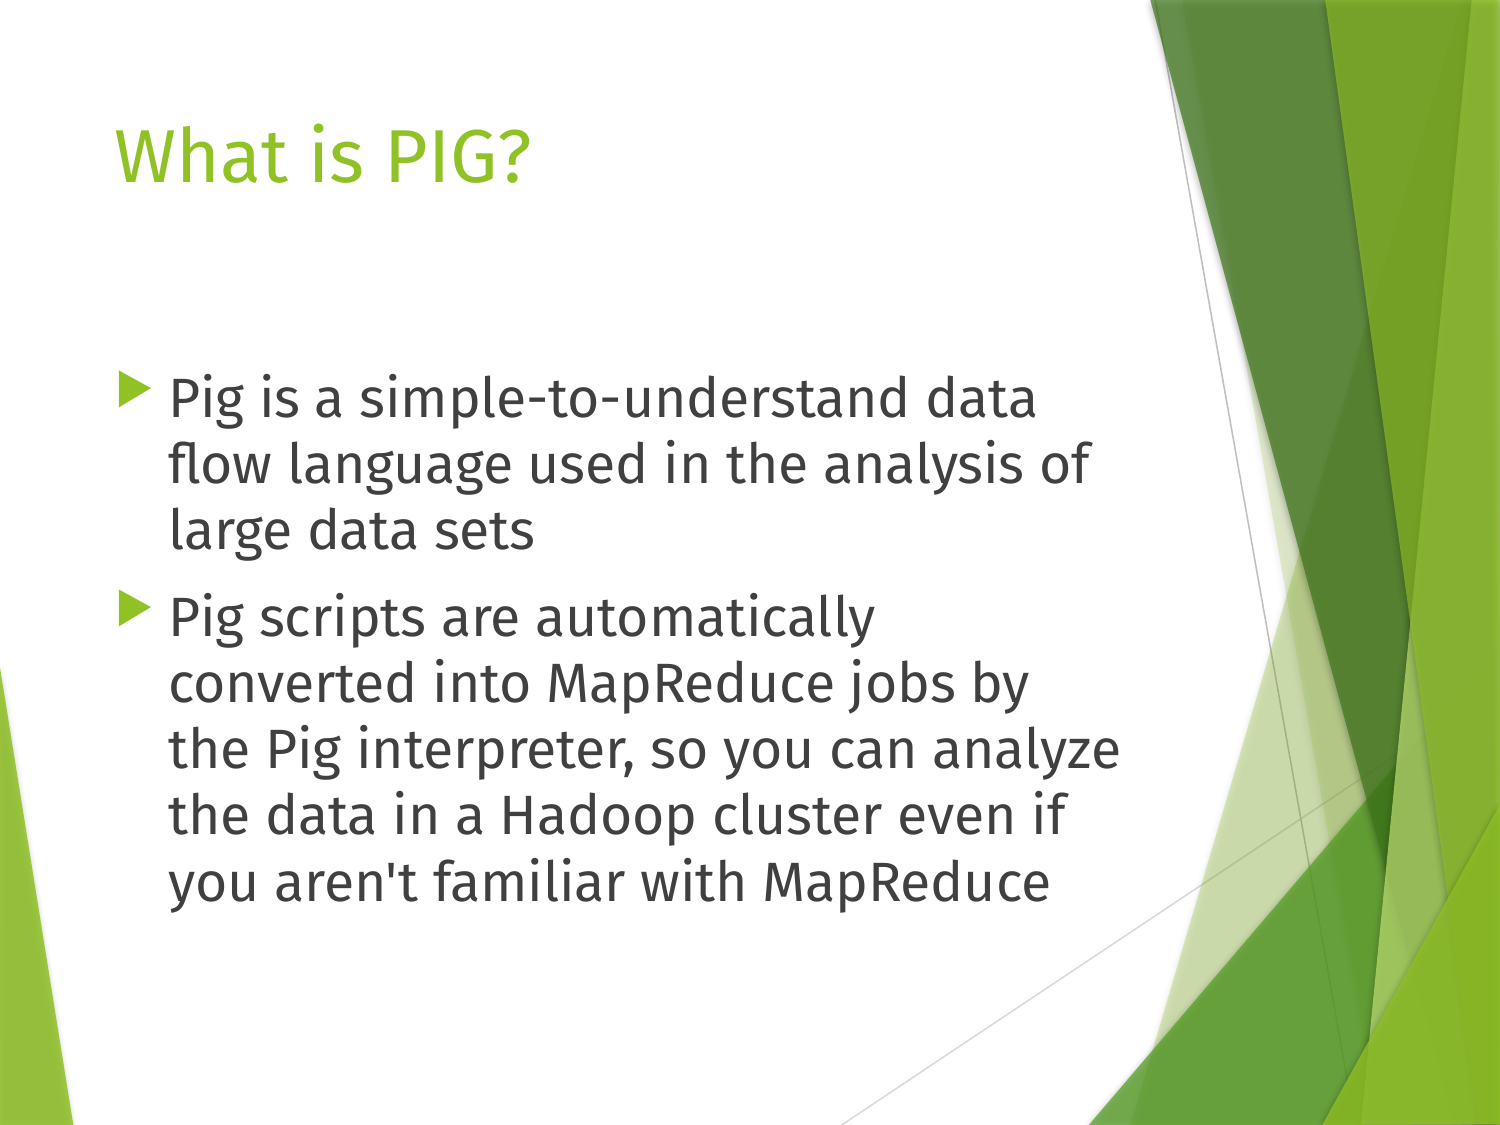

# What is PIG?
Pig is a simple-to-understand data flow language used in the analysis of large data sets
Pig scripts are automatically converted into MapReduce jobs by the Pig interpreter, so you can analyze the data in a Hadoop cluster even if you aren't familiar with MapReduce